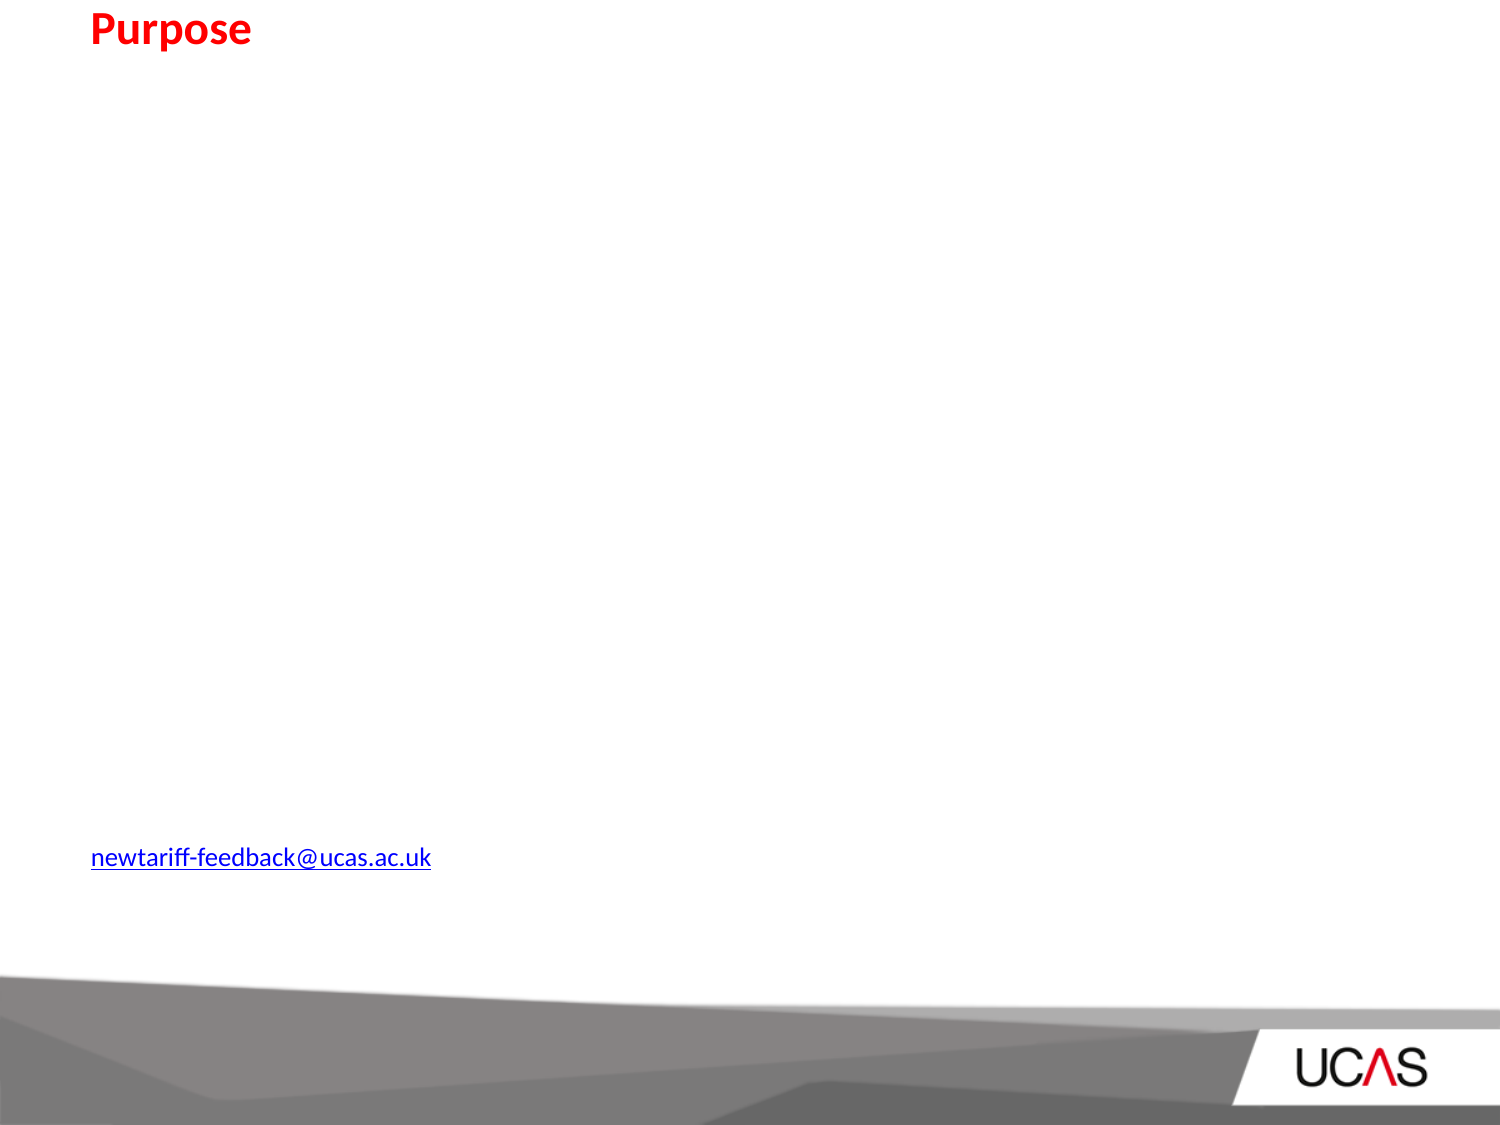

# Purpose
The purpose of this pack is to provide a presentation that can be used by teachers and advisers to communicate that the Tariff is changing. The slides can be adapted, supplemented or deleted as appropriate to suit the audience. This pack follows the first toolkit from September 2014, which introduced the new Tariff and explained the methodology.

Staff working in an advisory role, whether they be teachers in a formal education environment, or an adviser working with applicants in another setting, may want to use the pack in different ways with different teams. Staff working in careers, administration, or in applicant support will need an overview of why, how and when the Tariff is changing, so they are well informed.

The main objective of this pack is to help teachers and advisers understand the new Tariff, as well as developing an awareness of how universities are preparing for switchover. The pack covers:

brief overview of the changes to the new Tariff
timeline of change
how the new Tariff point systems works
what the new Tariff points look like
examples of how universities are adapting their entry requirements, offer making and processes
resources for teachers and advisers

Some notes are provided in the notes view of the slide pack to provide dditional information. The notes should be deleted before the pack is circulated. We may update this pack periodically based on your feedback. Please email newtariff-feedback@ucas.ac.uk if you have comments or ideas about how we can better support you through this change.